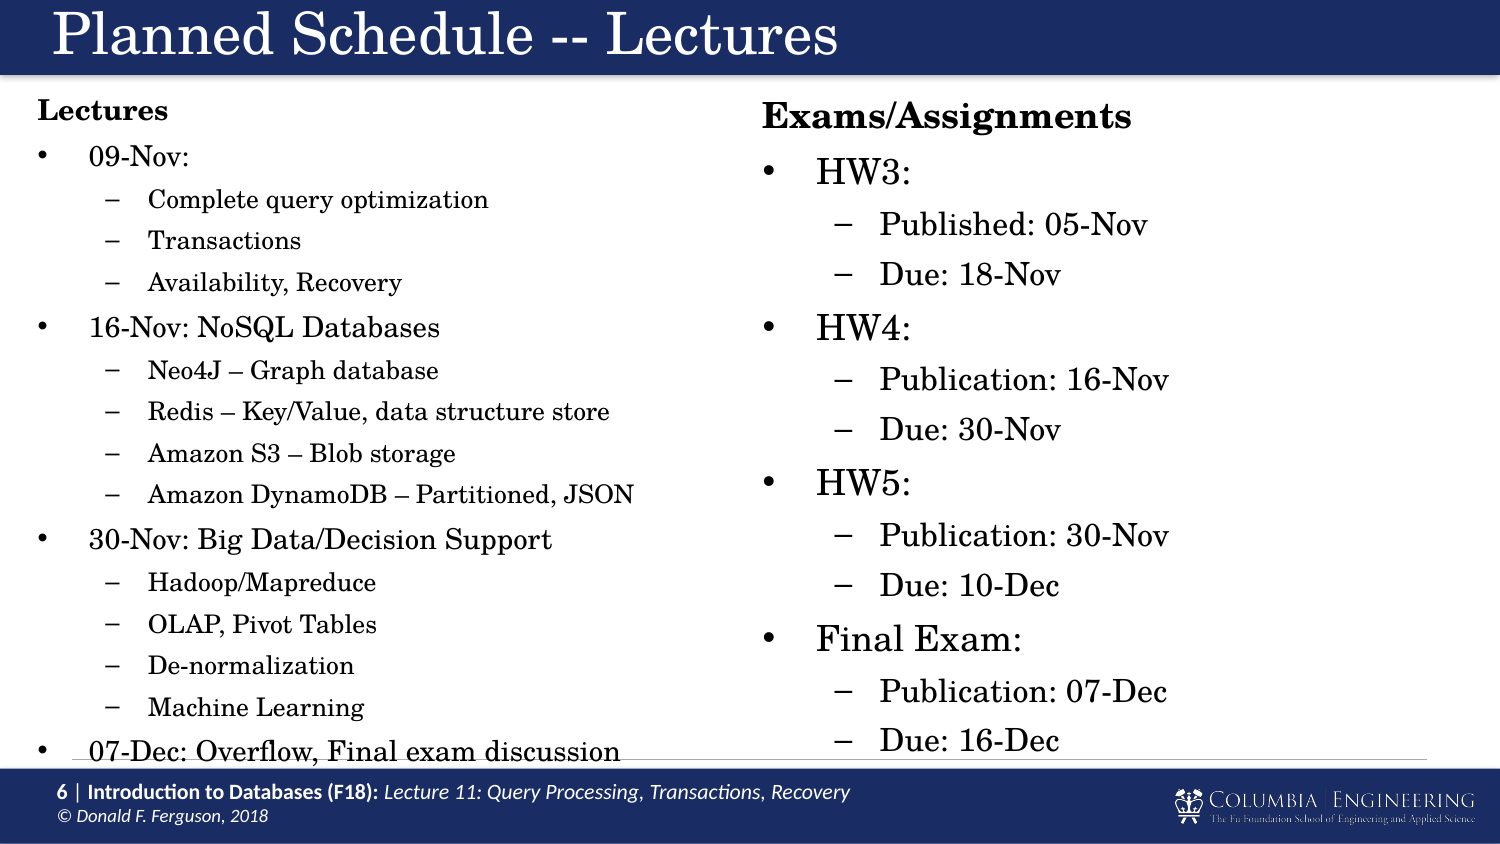

# Planned Schedule -- Lectures
Lectures
09-Nov:
Complete query optimization
Transactions
Availability, Recovery
16-Nov: NoSQL Databases
Neo4J – Graph database
Redis – Key/Value, data structure store
Amazon S3 – Blob storage
Amazon DynamoDB – Partitioned, JSON
30-Nov: Big Data/Decision Support
Hadoop/Mapreduce
OLAP, Pivot Tables
De-normalization
Machine Learning
07-Dec: Overflow, Final exam discussion
Exams/Assignments
HW3:
Published: 05-Nov
Due: 18-Nov
HW4:
Publication: 16-Nov
Due: 30-Nov
HW5:
Publication: 30-Nov
Due: 10-Dec
Final Exam:
Publication: 07-Dec
Due: 16-Dec